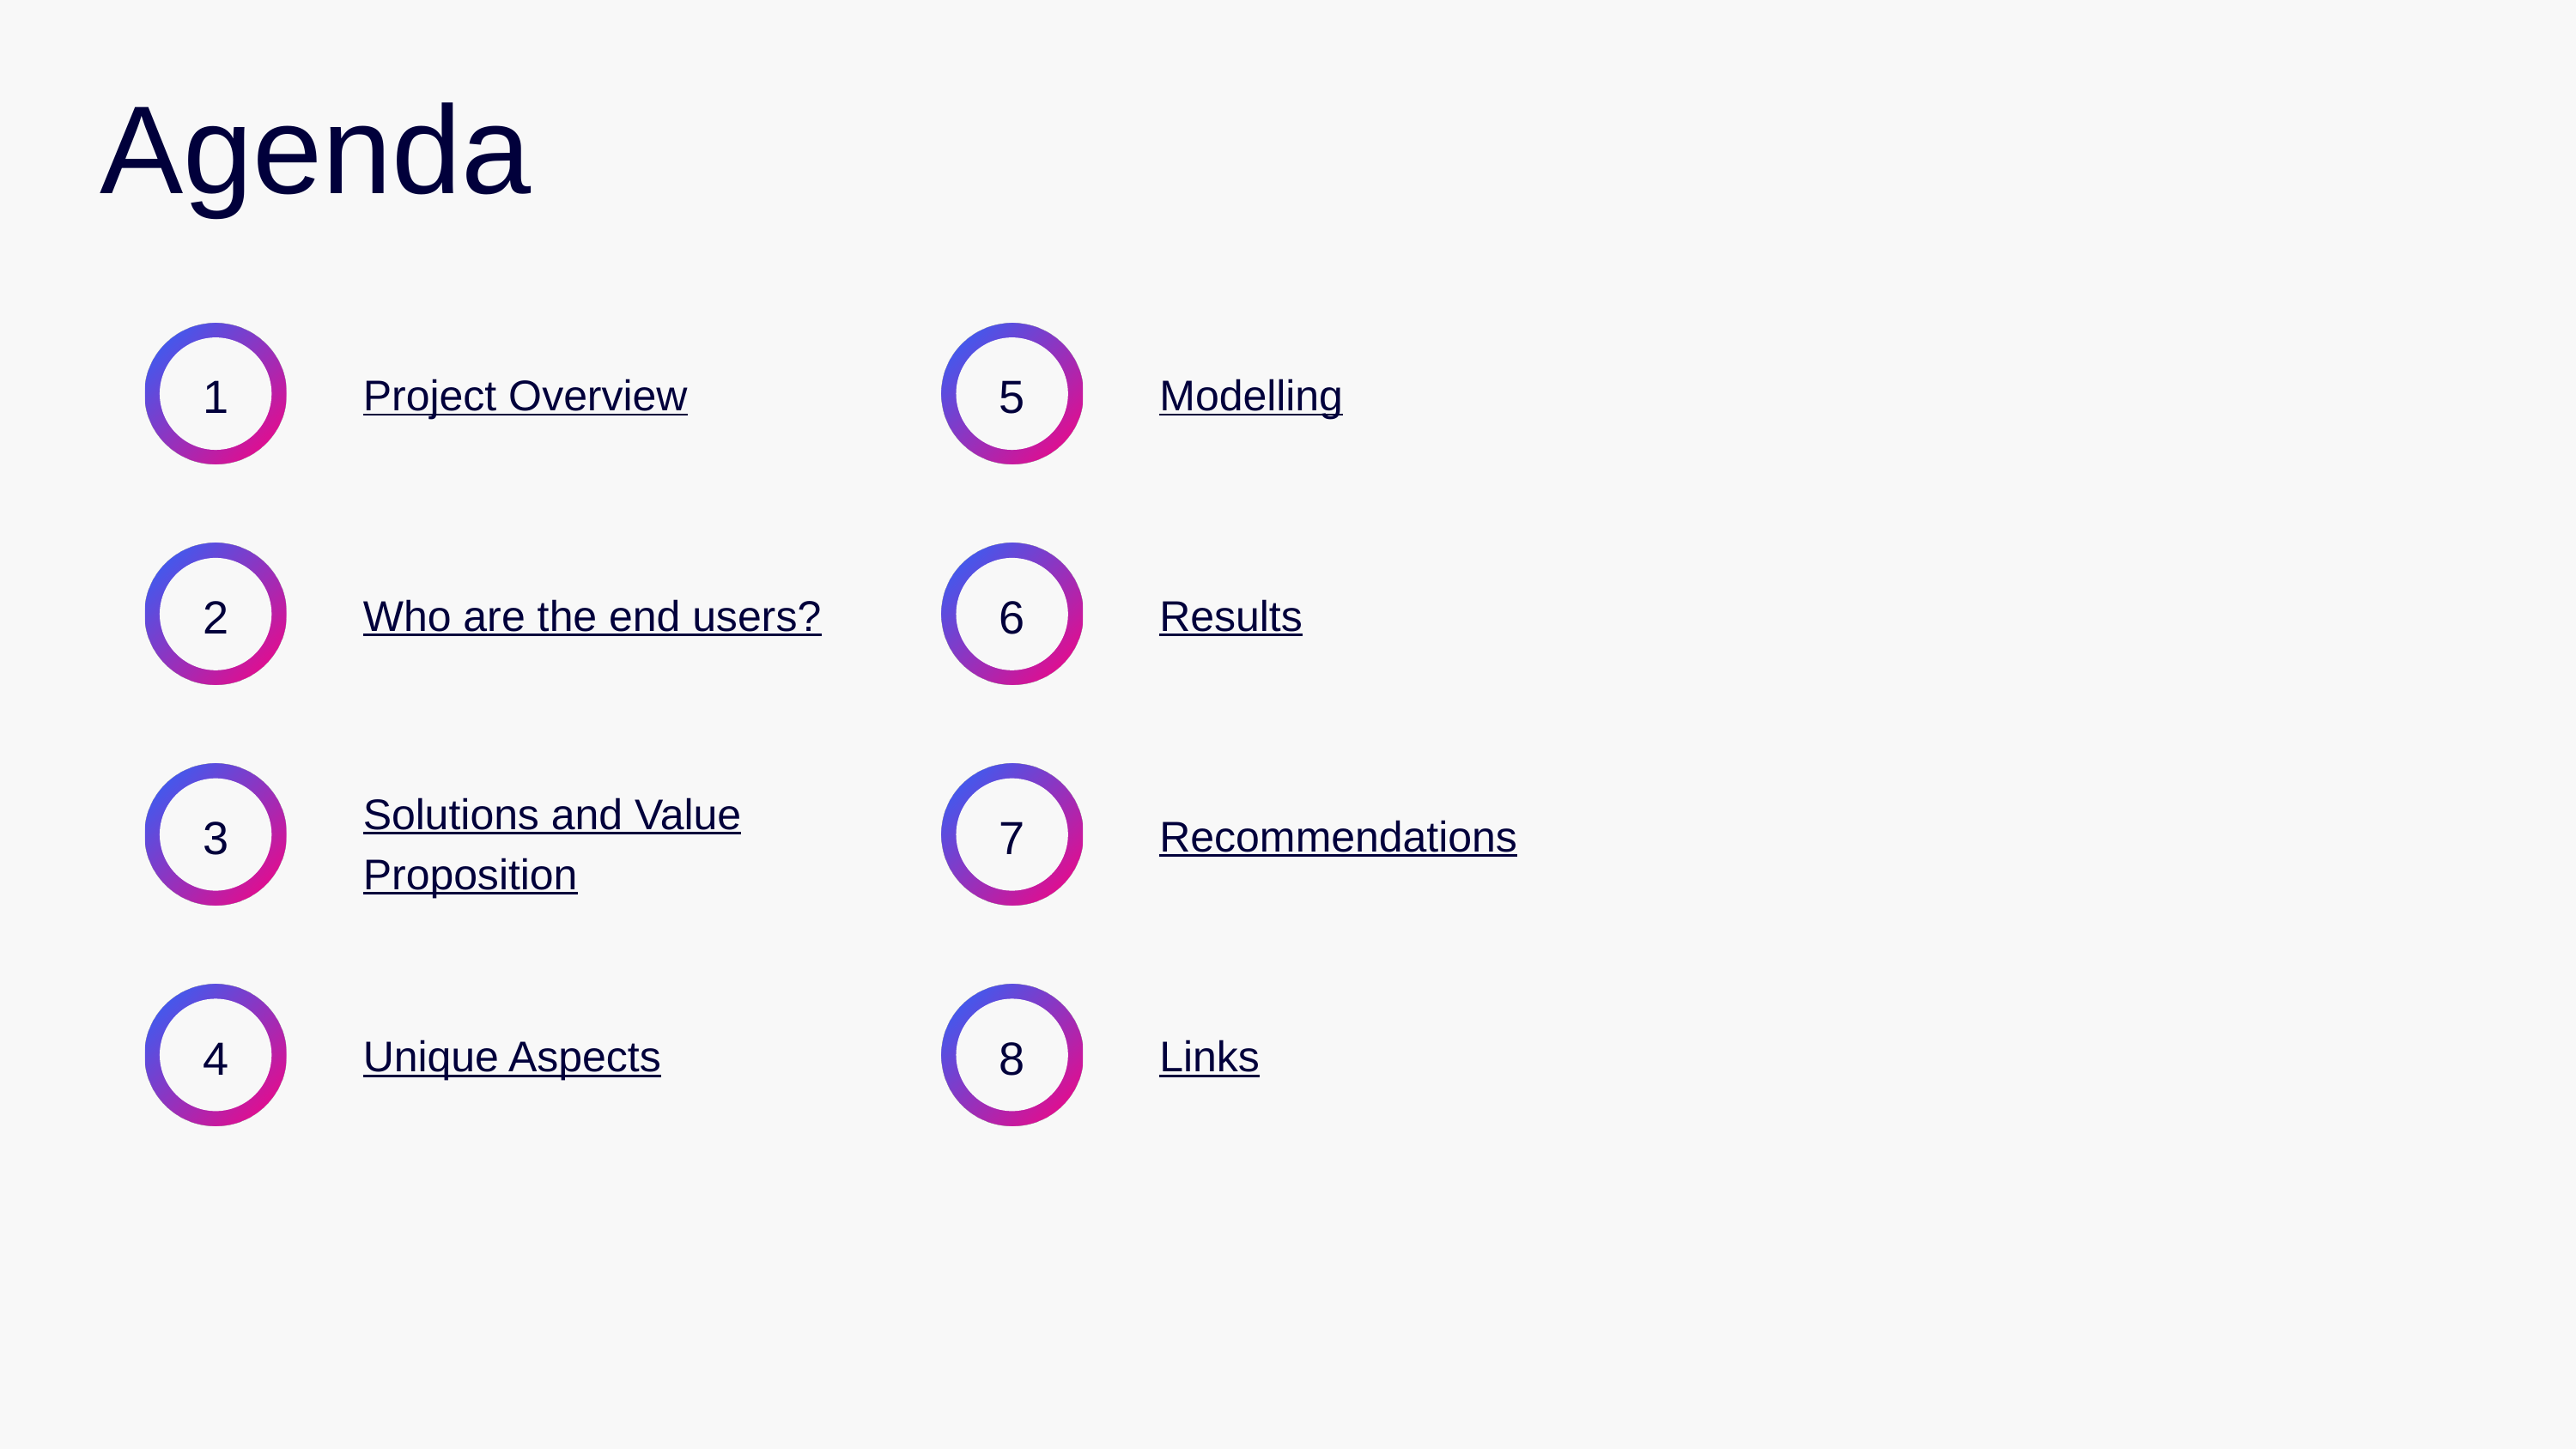

Agenda

1

5
Project Overview
Modelling

2

6
Who are the end users?
Results

Solutions and Value Proposition

3

7
Recommendations

4

8
Unique Aspects
Links